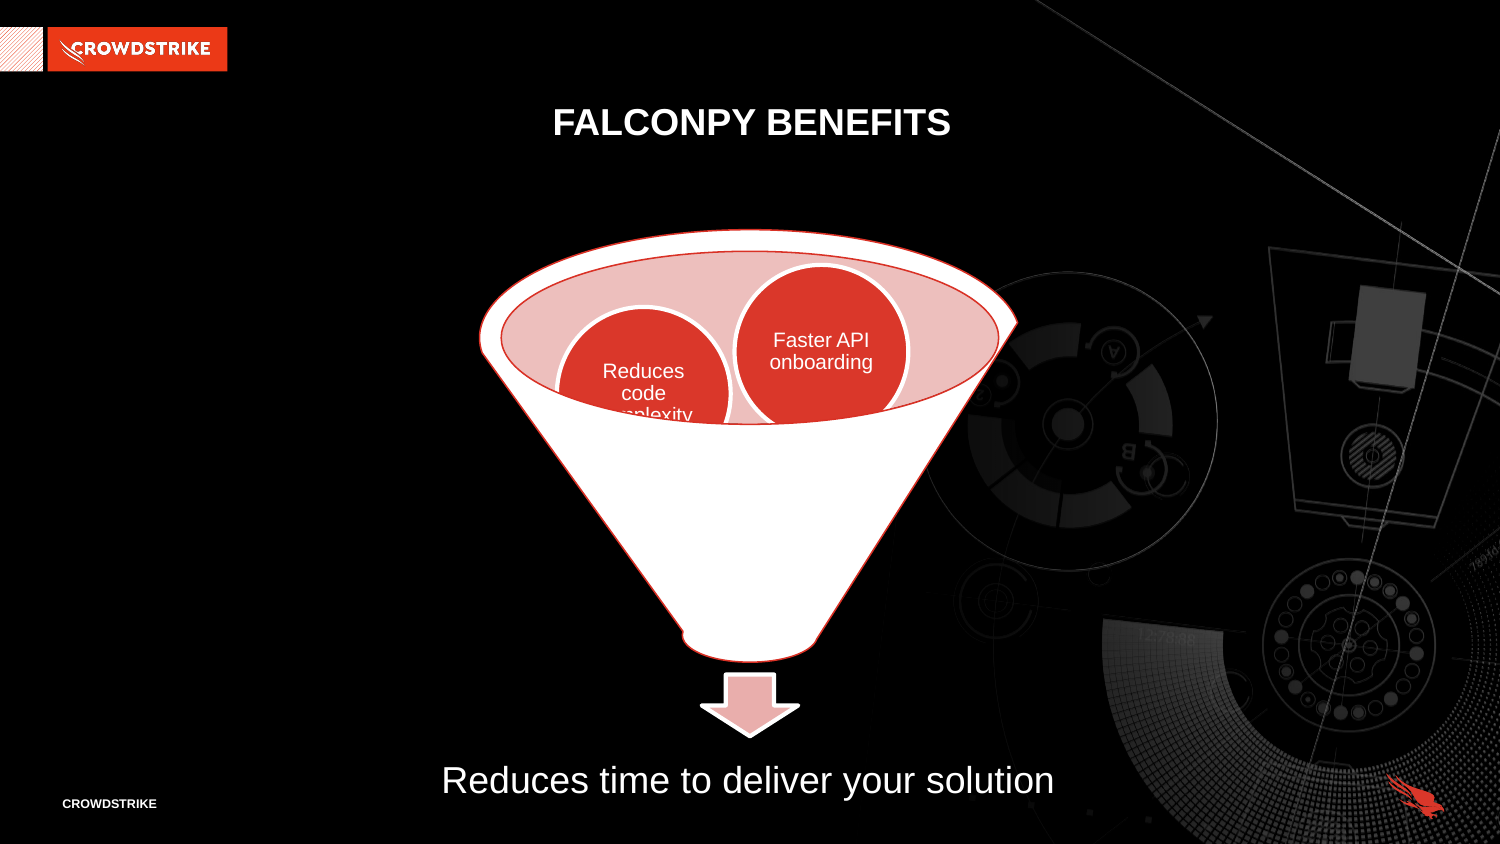

# falconpy Benefits

Faster API onboarding
Reduces code complexity
Easy to use

Reduces time to deliver your solution
CROWDSTRIKE